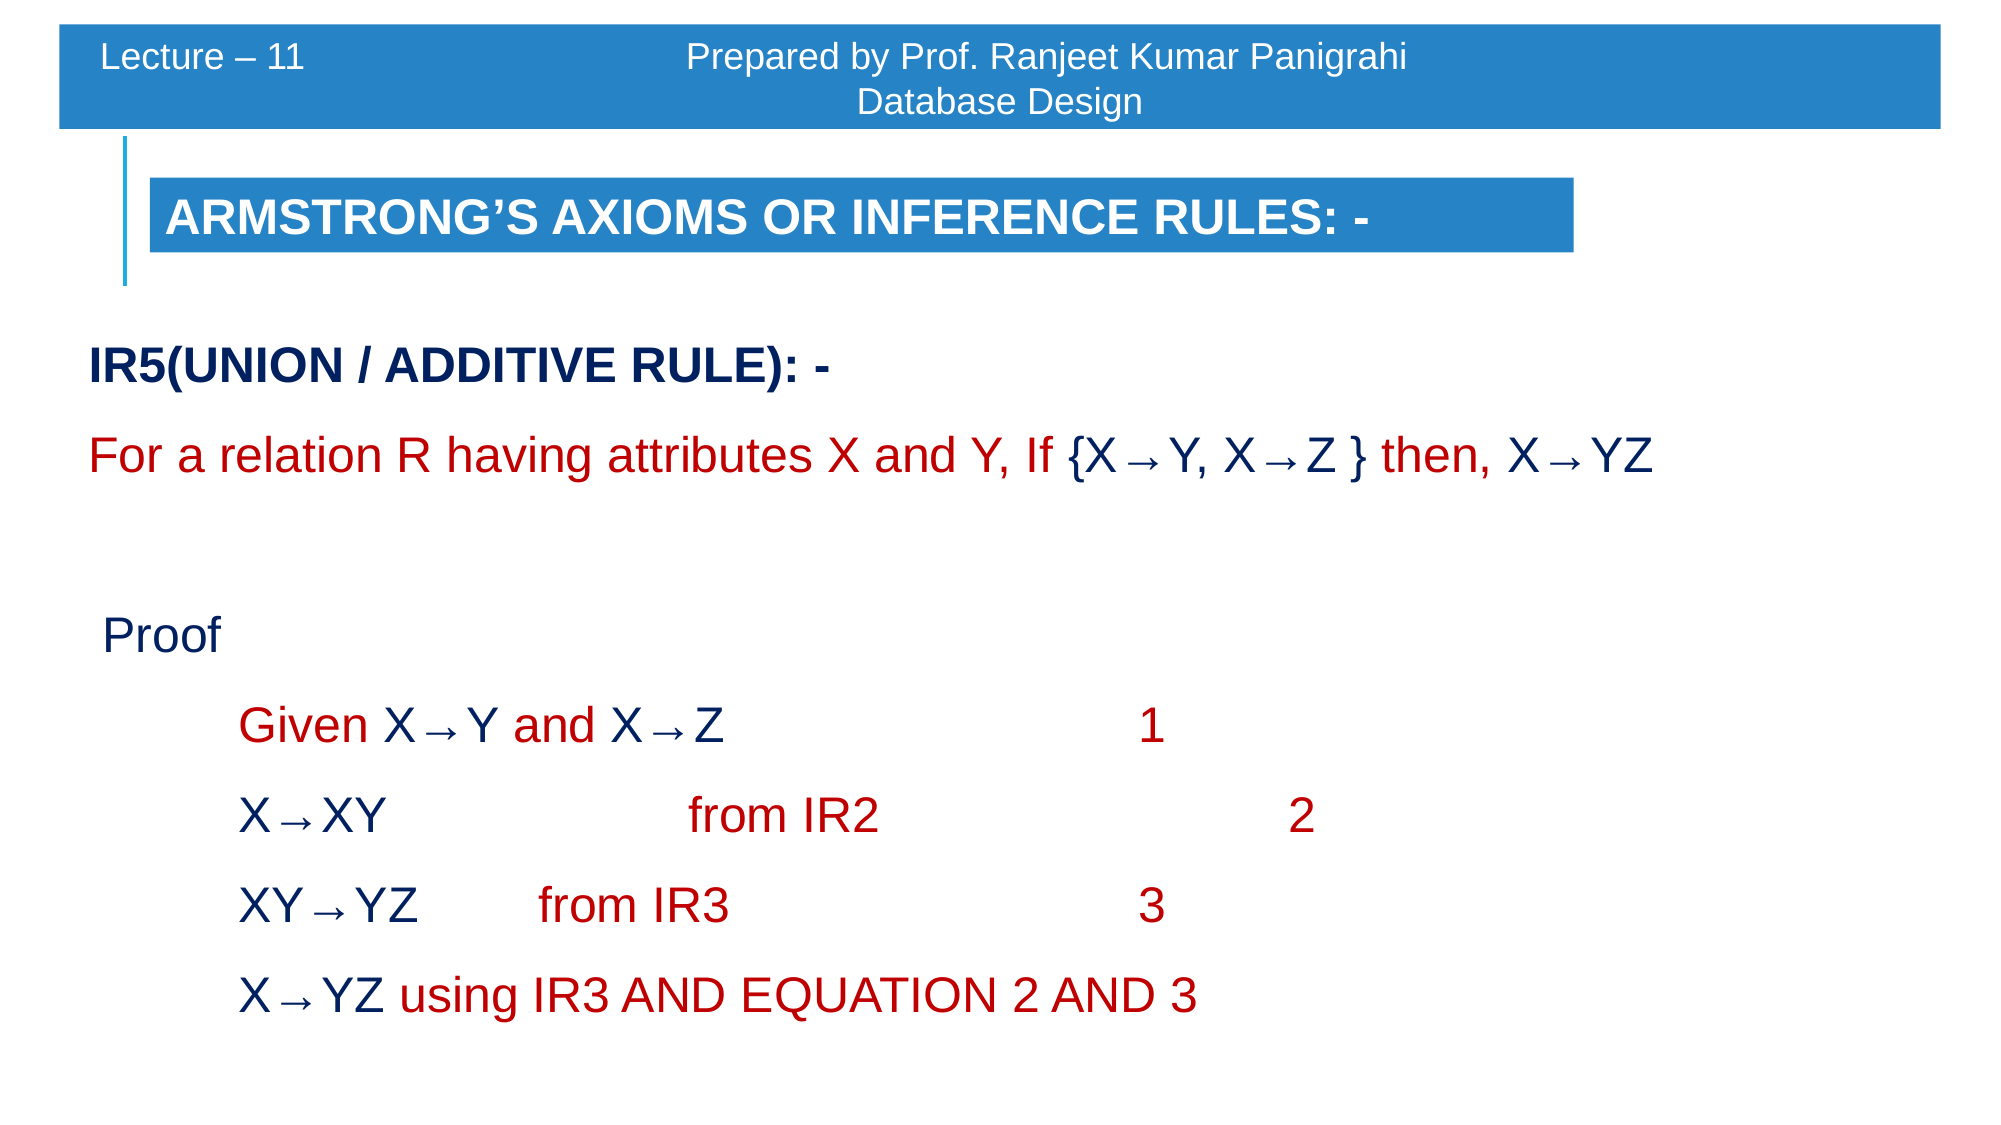

Lecture – 11 		             Prepared by Prof. Ranjeet Kumar Panigrahi				Database Design
ARMSTRONG’S AXIOMS OR INFERENCE RULES: -
IR5(UNION / ADDITIVE RULE): -
For a relation R having attributes X and Y, If {X→Y, X→Z } then, X→YZ
 Proof
	Given X→Y and X→Z			1
	X→XY 		from IR2			2
	XY→YZ 	from IR3			3
	X→YZ using IR3 AND EQUATION 2 AND 3